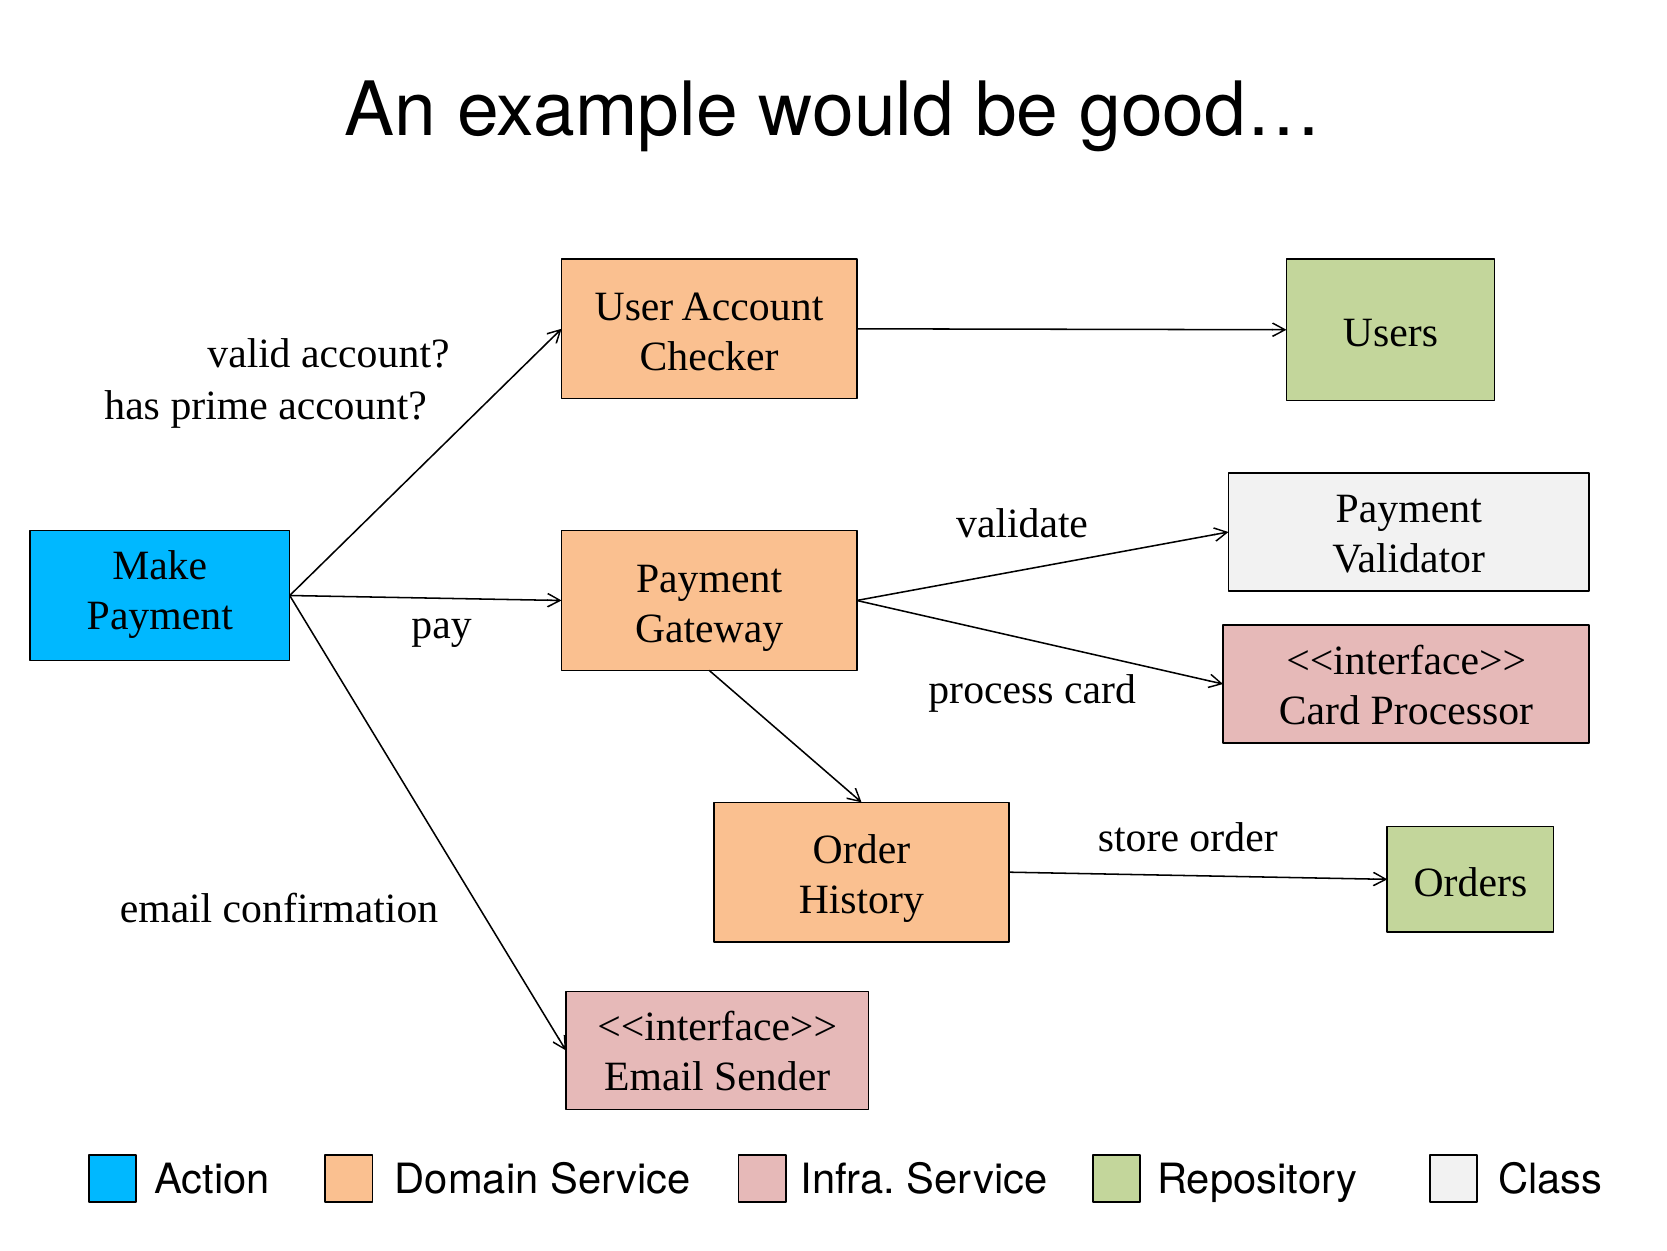

# An example would be good…
User Account
Checker
Users
valid account?
has prime account?
Payment
Validator
validate
Make Payment
Payment Gateway
pay
<<interface>>
Card Processor
process card
Order
History
store order
Orders
email confirmation
<<interface>>
Email Sender
Action
Domain Service
Infra. Service
Repository
Class